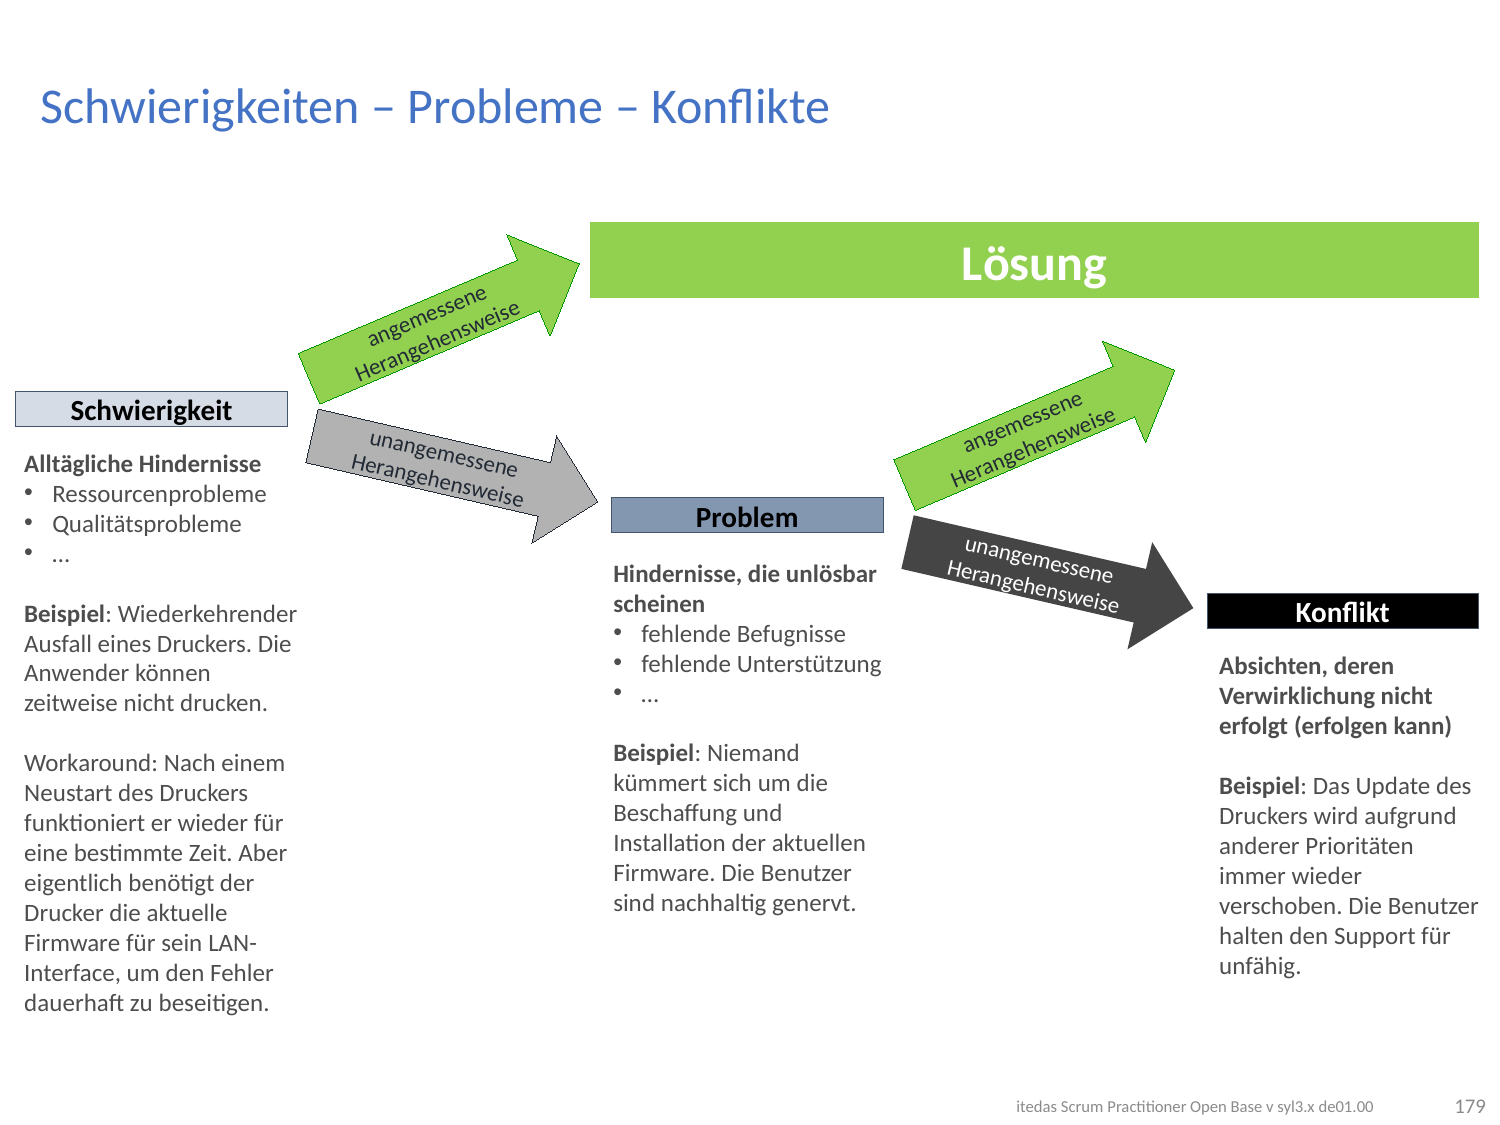

# Schwierigkeiten – Probleme – Konflikte
Lösung
angemessene Herangehensweise
unangemessene
Herangehensweise
angemessene Herangehensweise
unangemessene
Herangehensweise
Schwierigkeit
Alltägliche Hindernisse
Ressourcenprobleme
Qualitätsprobleme
…

Beispiel: Wiederkehrender Ausfall eines Druckers. Die Anwender können zeitweise nicht drucken.
Workaround: Nach einem Neustart des Druckers funktioniert er wieder für eine bestimmte Zeit. Aber eigentlich benötigt der Drucker die aktuelle Firmware für sein LAN-Interface, um den Fehler dauerhaft zu beseitigen.
Problem
Hindernisse, die unlösbar scheinen
fehlende Befugnisse
fehlende Unterstützung
…

Beispiel: Niemand kümmert sich um die Beschaffung und Installation der aktuellen Firmware. Die Benutzer sind nachhaltig genervt.
Konflikt
Absichten, deren Verwirklichung nicht erfolgt (erfolgen kann)
Beispiel: Das Update des Druckers wird aufgrund anderer Prioritäten immer wieder verschoben. Die Benutzer halten den Support für unfähig.
179

itedas Scrum Practitioner Open Base v syl3.x de01.00